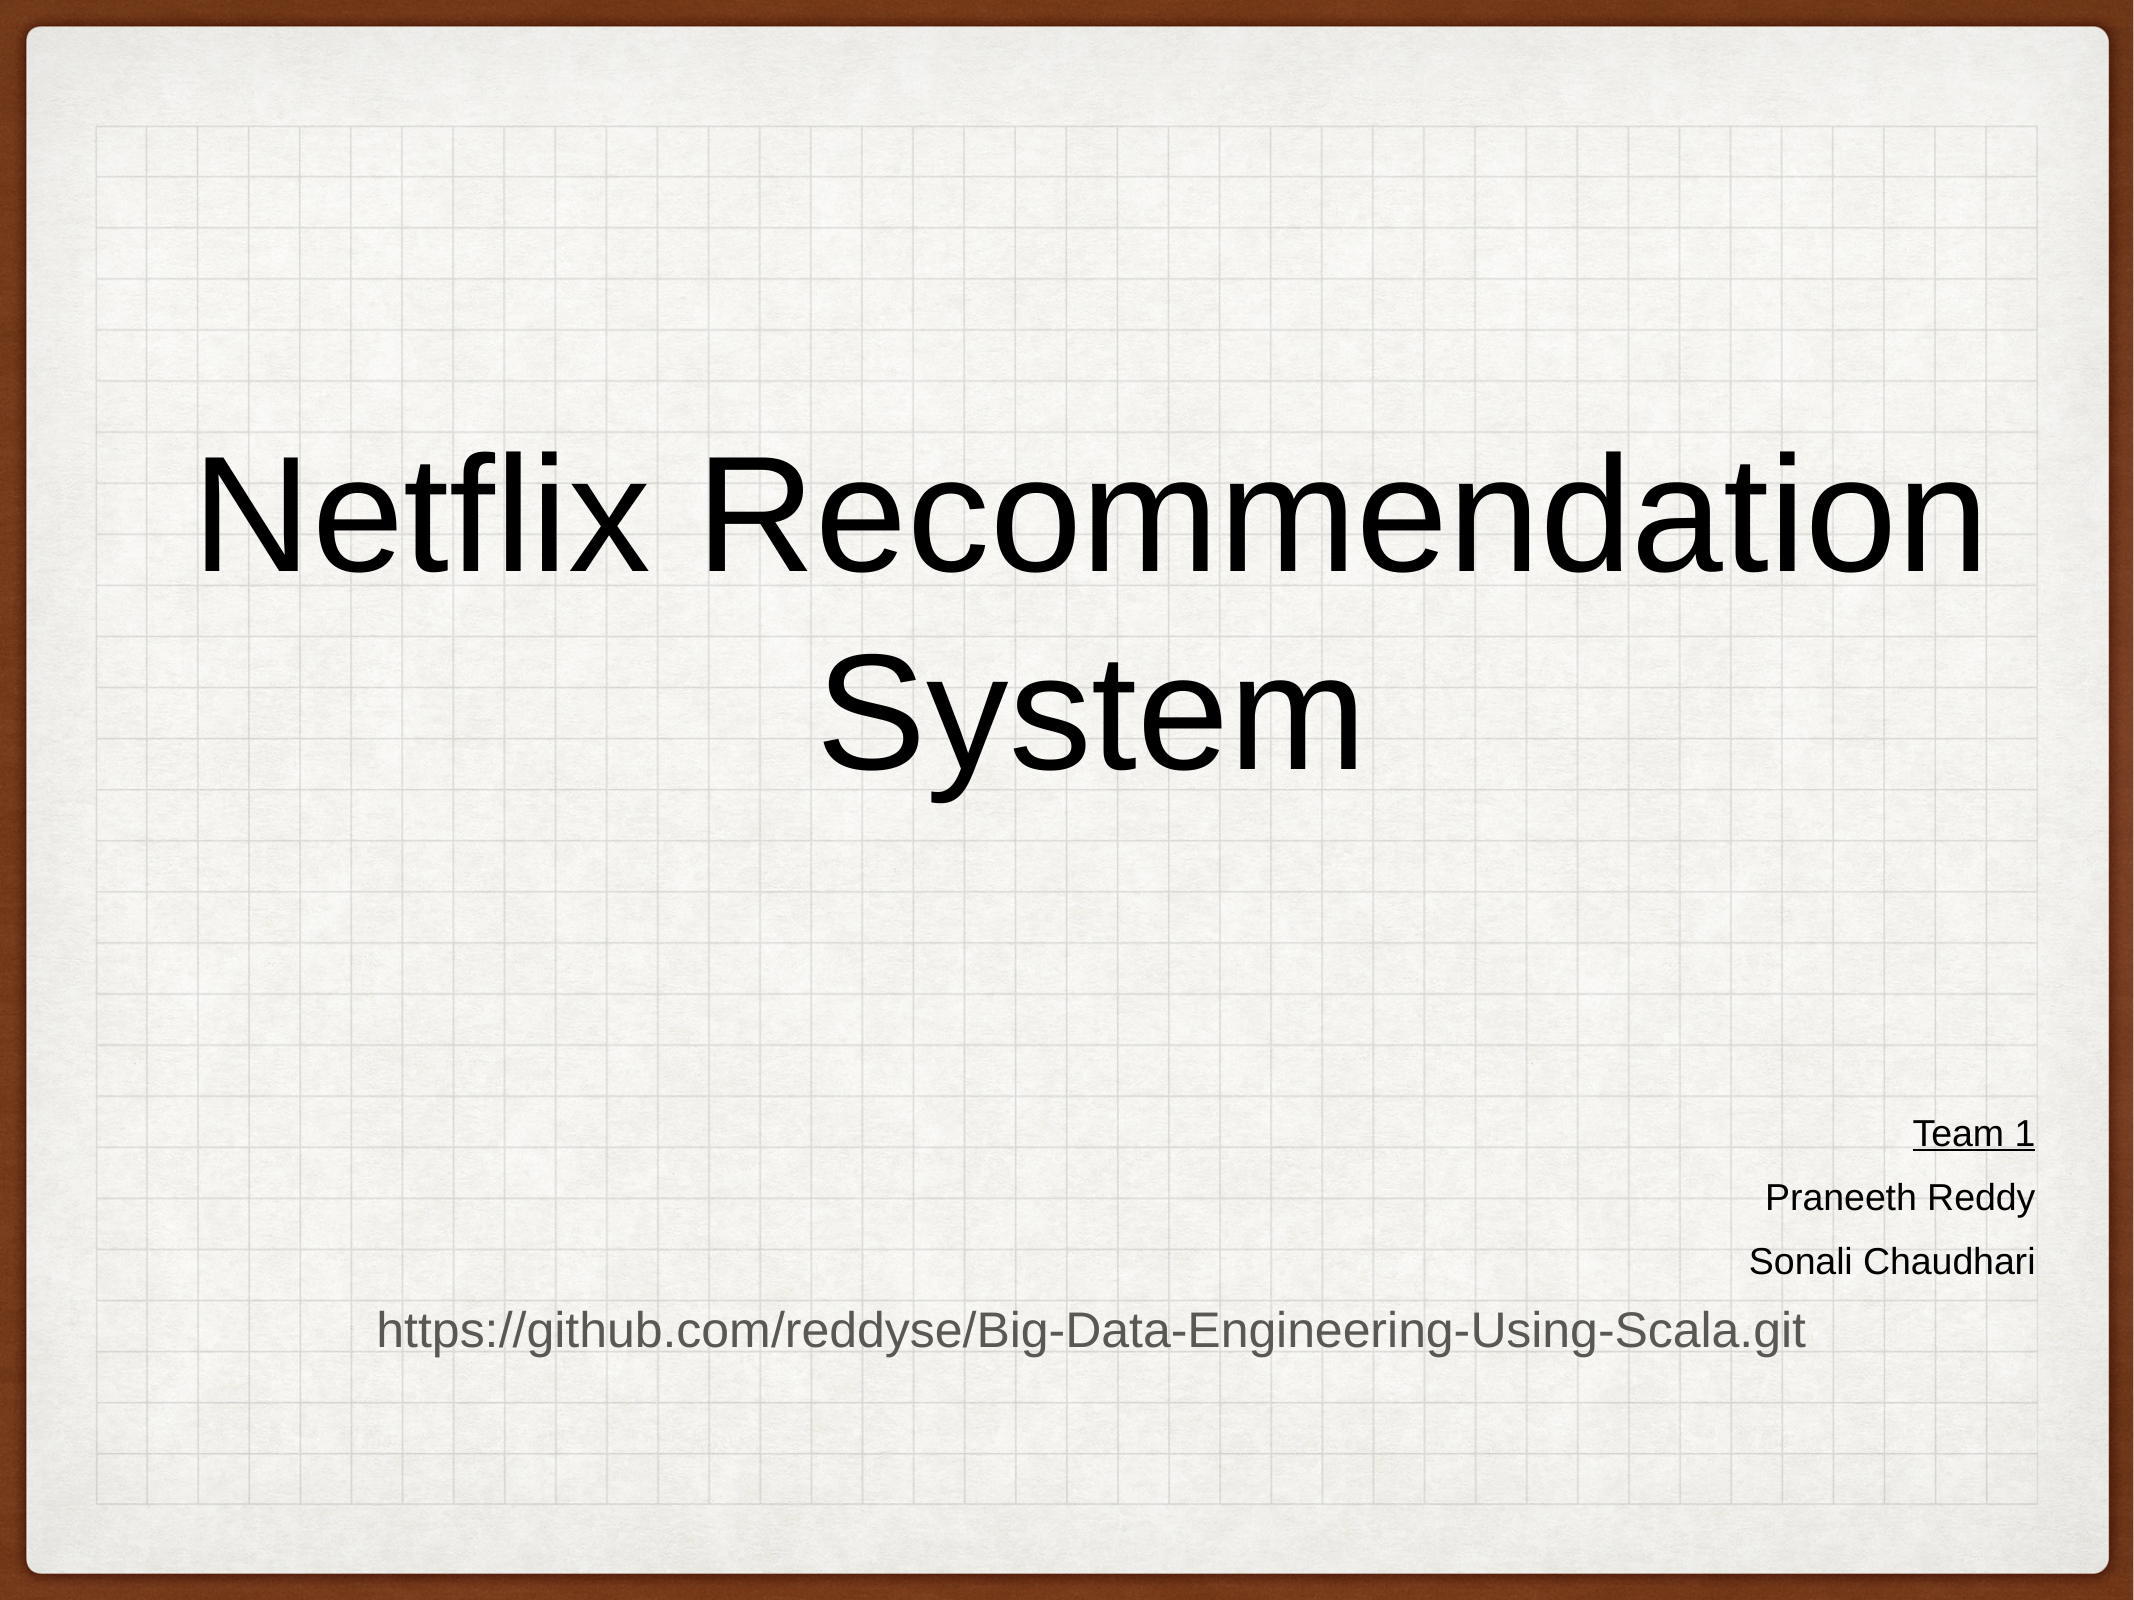

# Netflix Recommendation System
Team 1
Praneeth Reddy
Sonali Chaudhari
https://github.com/reddyse/Big-Data-Engineering-Using-Scala.git